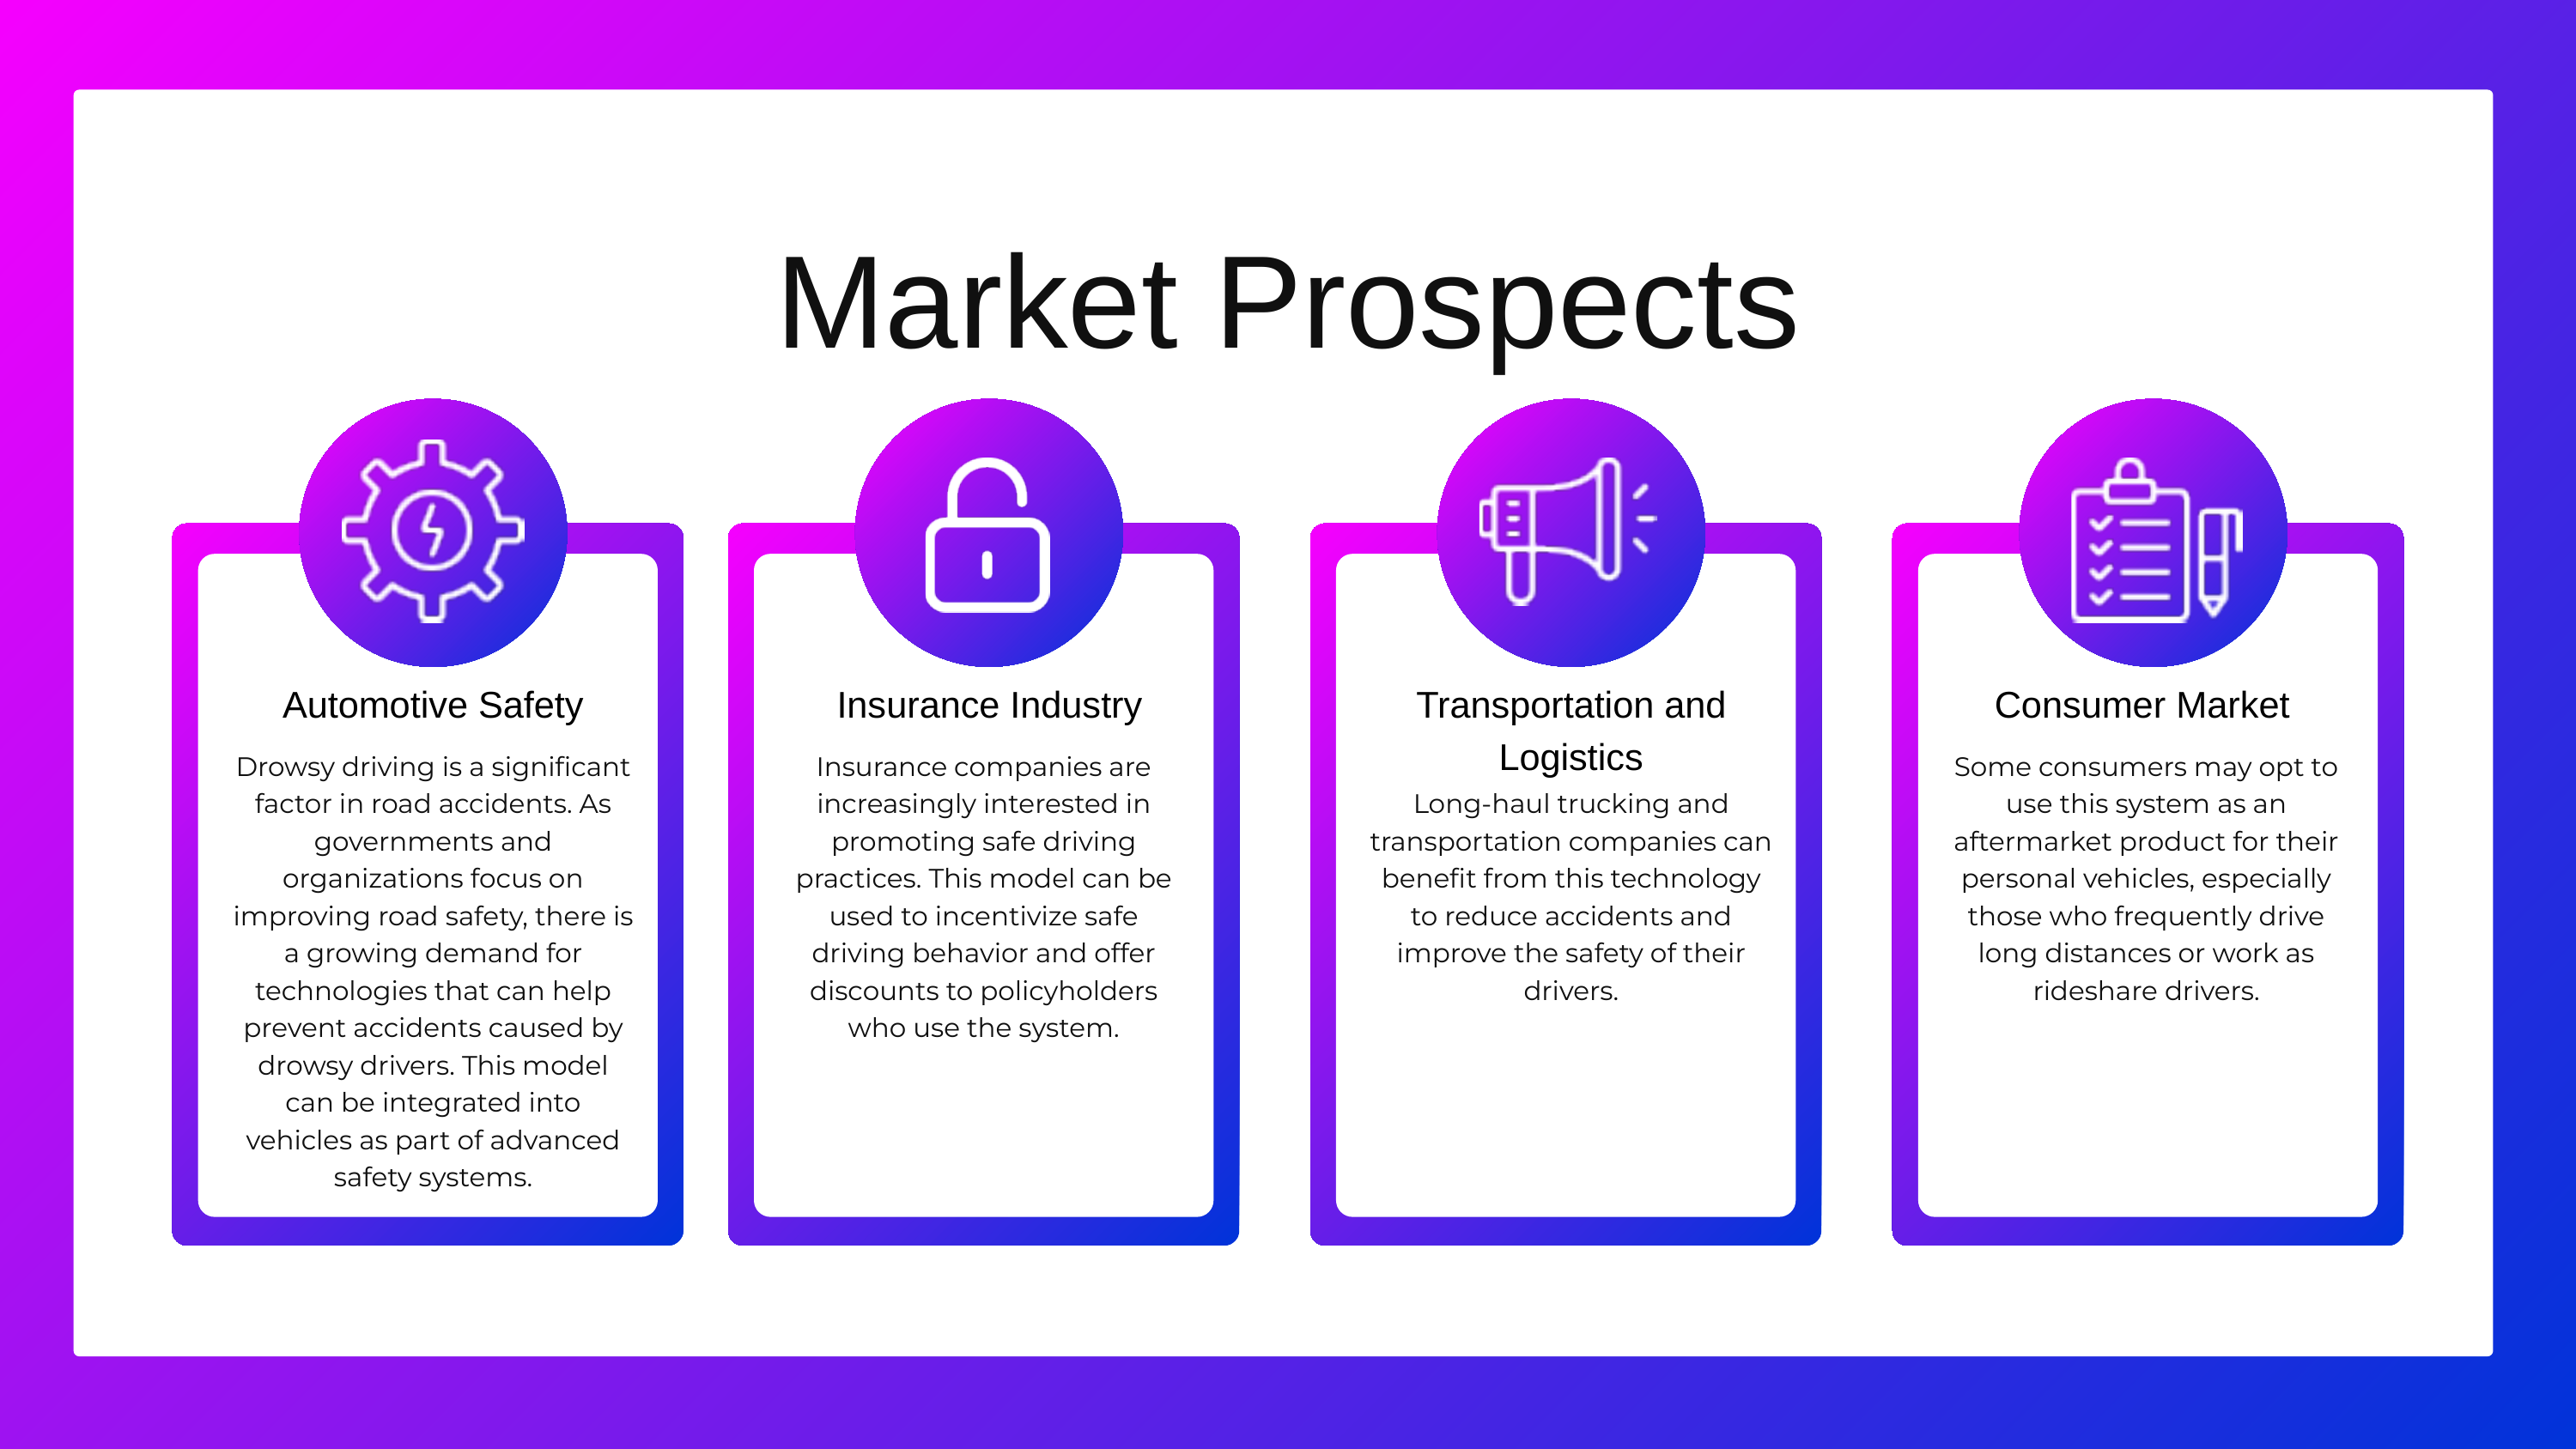

Market Prospects

Automotive Safety
Insurance Industry
Transportation and Logistics
Consumer Market
Drowsy driving is a significant factor in road accidents. As governments and organizations focus on improving road safety, there is a growing demand for technologies that can help prevent accidents caused by drowsy drivers. This model can be integrated into vehicles as part of advanced safety systems.
Insurance companies are increasingly interested in promoting safe driving practices. This model can be used to incentivize safe driving behavior and offer discounts to policyholders who use the system.
Some consumers may opt to use this system as an aftermarket product for their personal vehicles, especially those who frequently drive long distances or work as rideshare drivers.

Long-haul trucking and transportation companies can benefit from this technology to reduce accidents and improve the safety of their drivers.